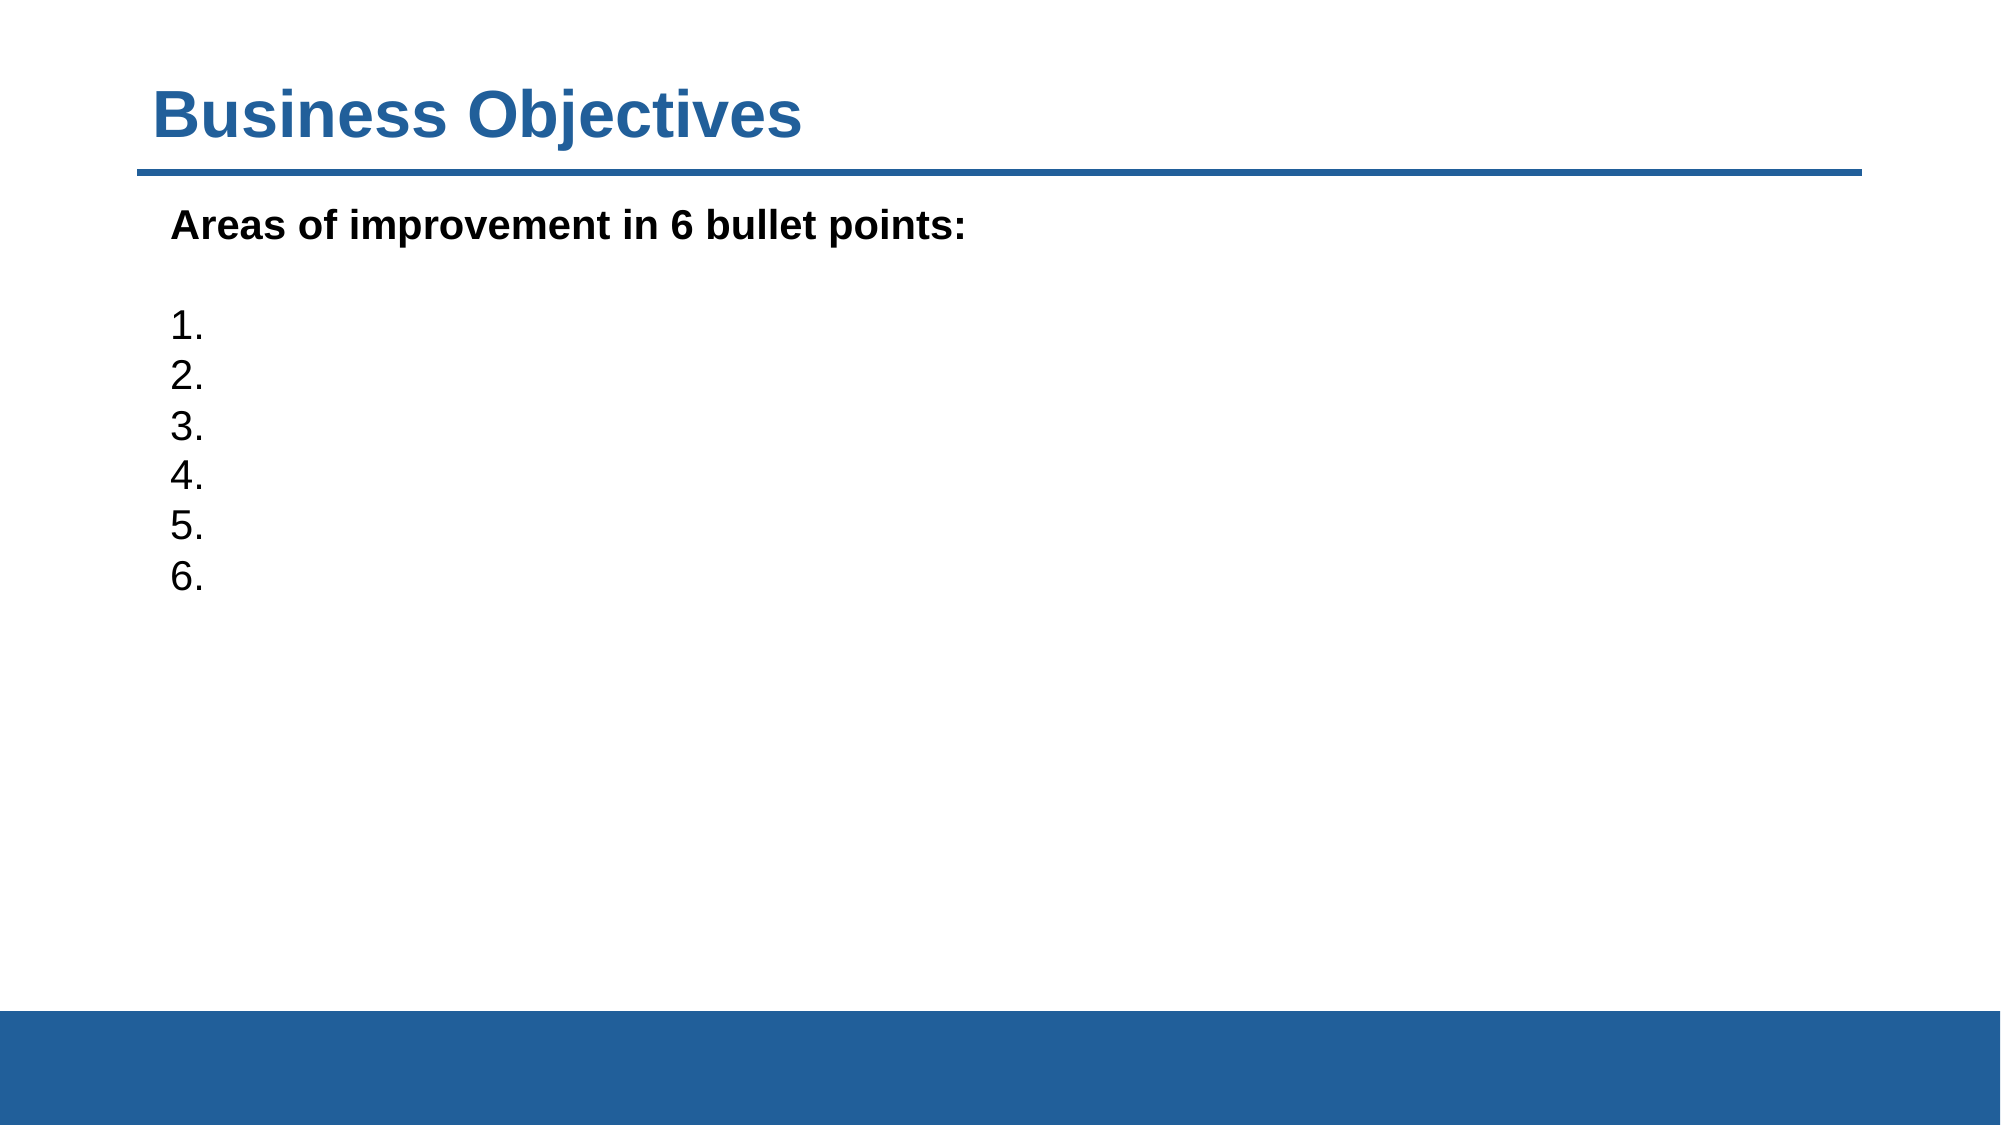

# Business Objectives

Areas of improvement in 6 bullet points: